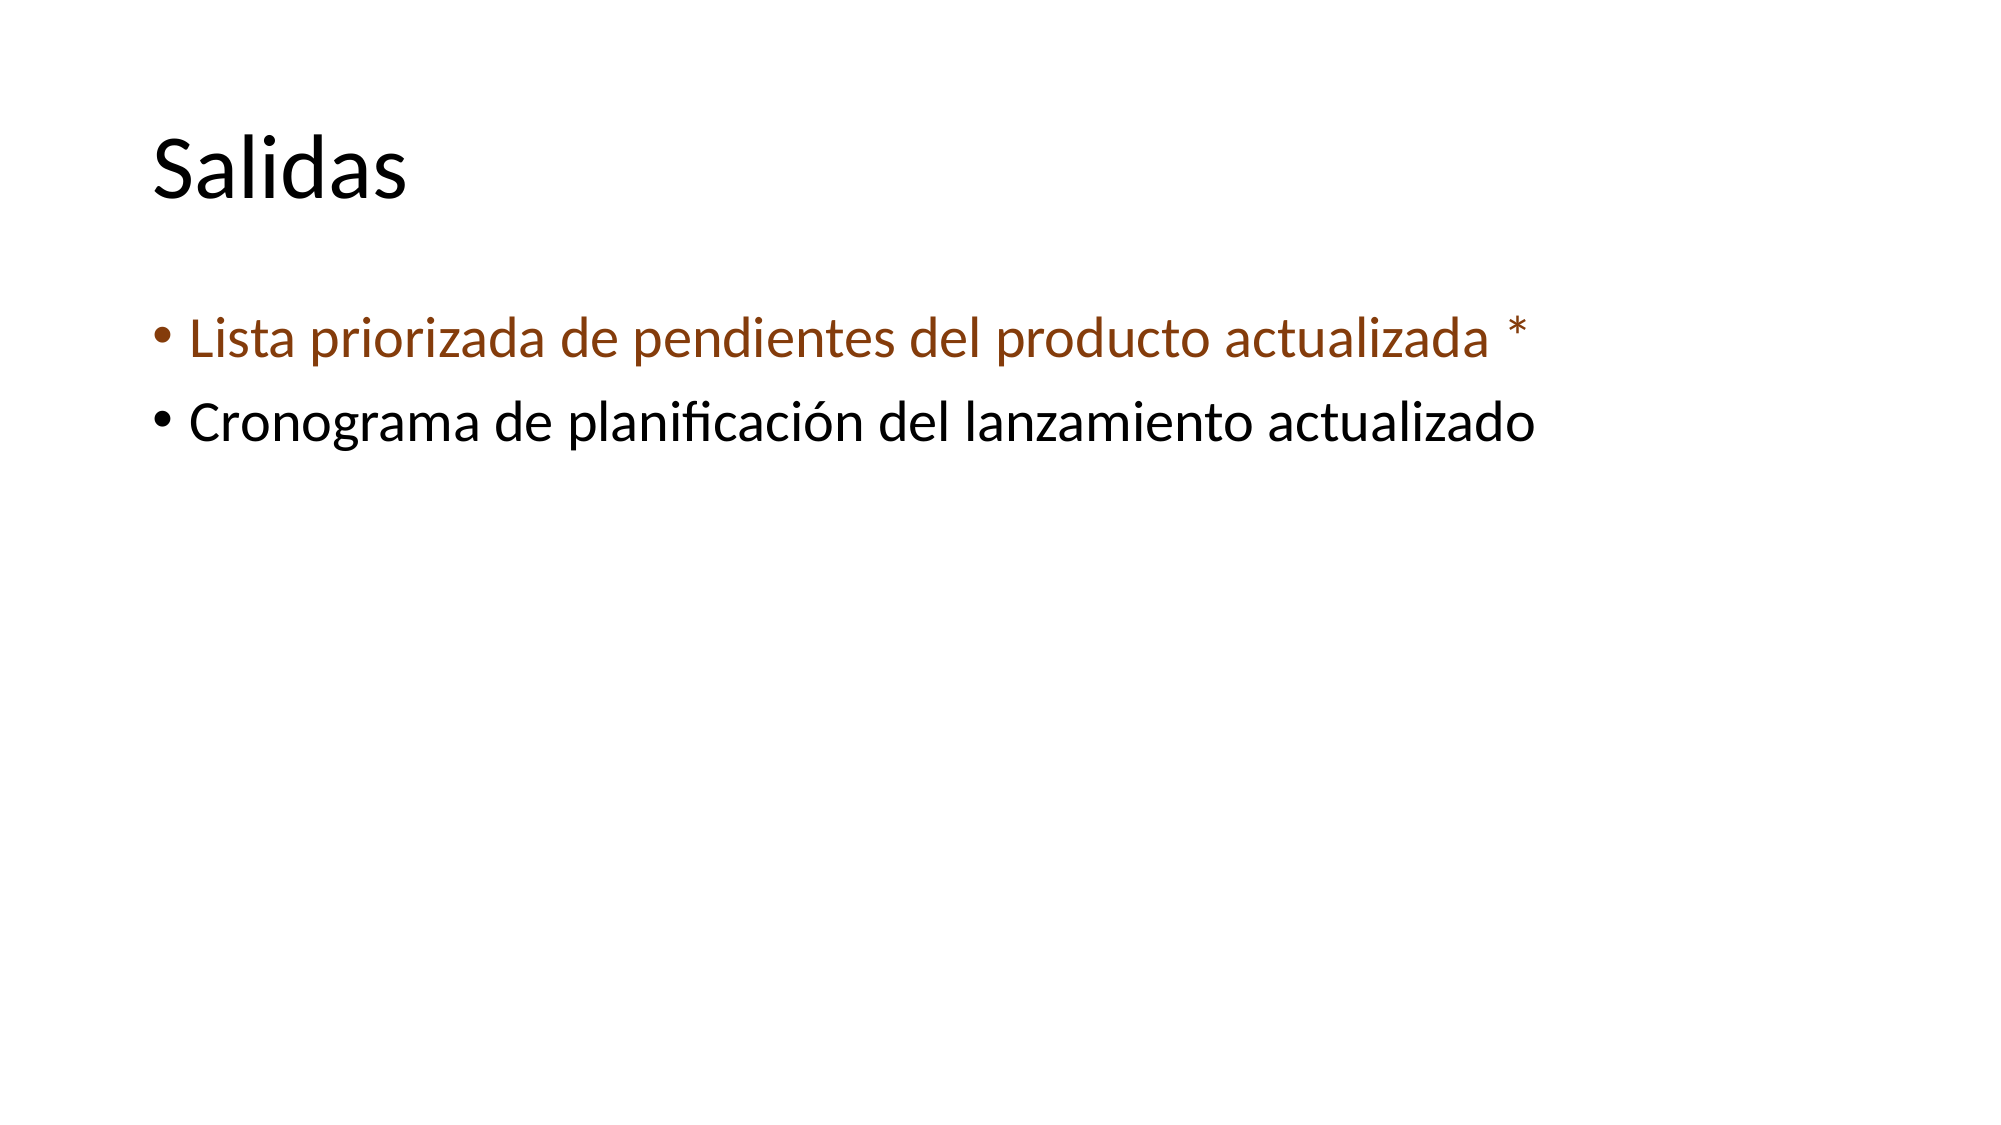

# Salidas
Lista priorizada de pendientes del producto actualizada *
Cronograma de planificación del lanzamiento actualizado